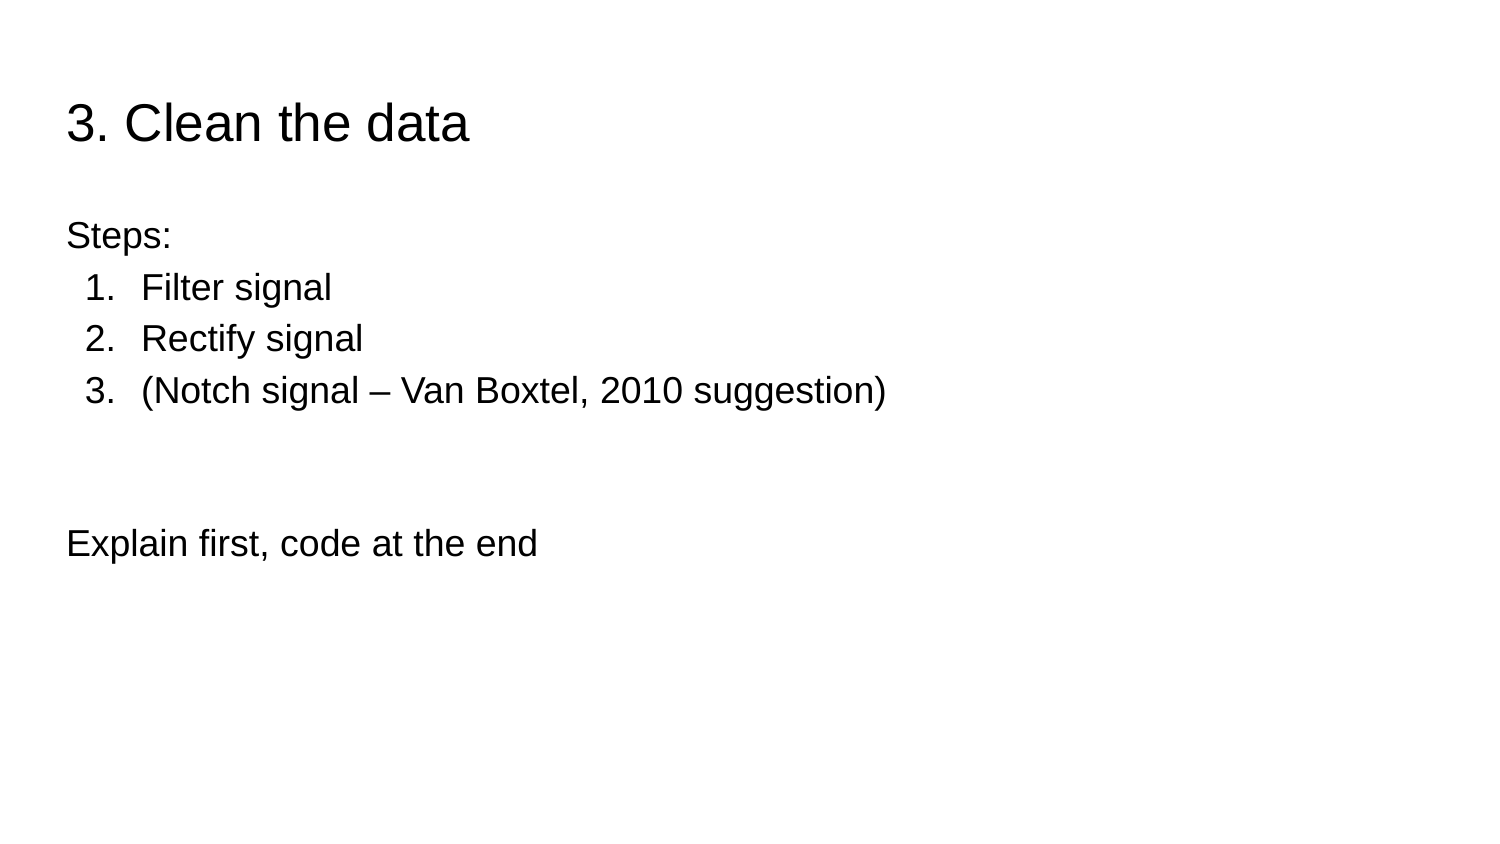

# 3. Clean the data
Steps:
Filter signal
Rectify signal
(Notch signal – Van Boxtel, 2010 suggestion)

Explain first, code at the end